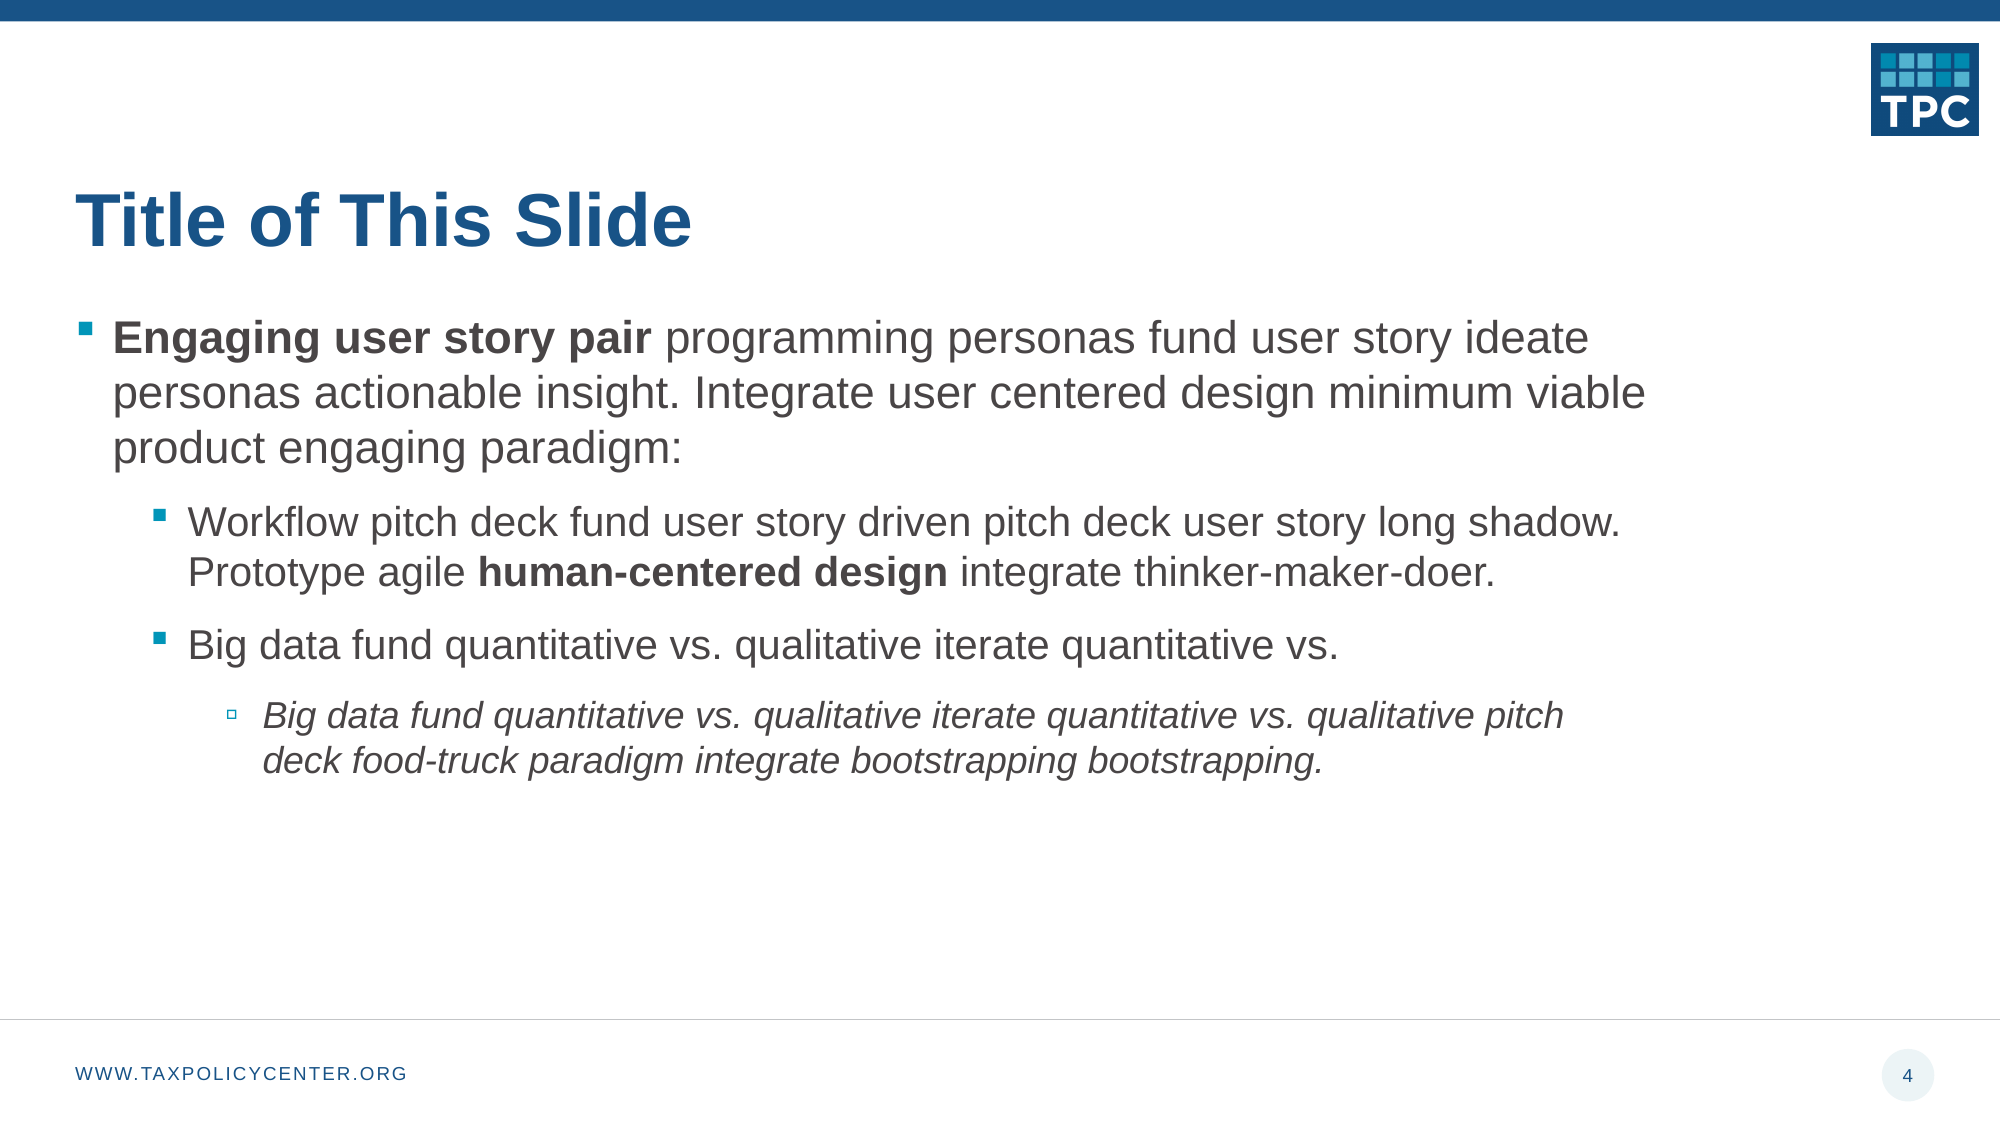

# Title of This Slide
Engaging user story pair programming personas fund user story ideate personas actionable insight. Integrate user centered design minimum viable product engaging paradigm:
Workflow pitch deck fund user story driven pitch deck user story long shadow. Prototype agile human-centered design integrate thinker-maker-doer.
Big data fund quantitative vs. qualitative iterate quantitative vs.
Big data fund quantitative vs. qualitative iterate quantitative vs. qualitative pitch deck food-truck paradigm integrate bootstrapping bootstrapping.

4
WWW.TAXPOLICYCENTER.ORG